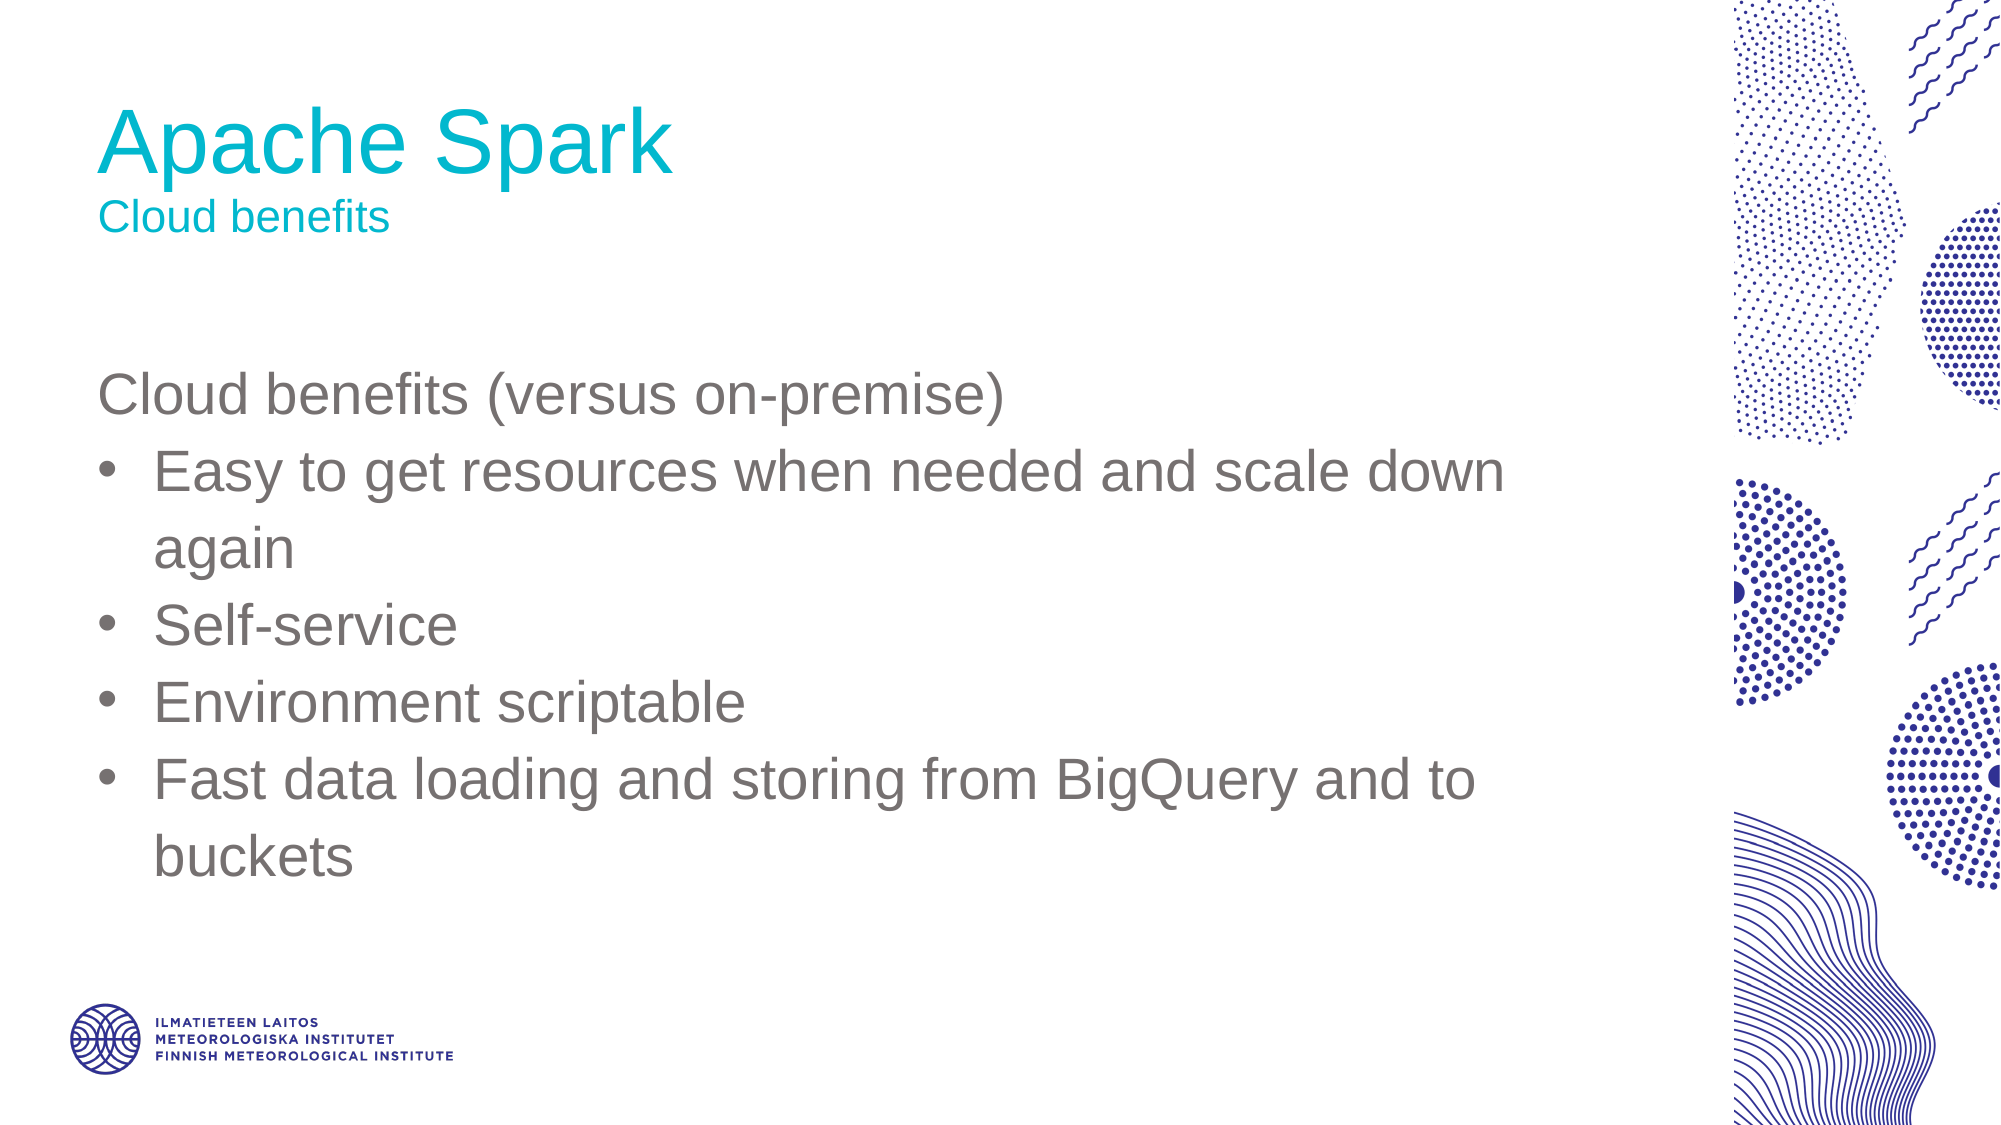

# Apache Spark Cloud benefits
Cloud benefits (versus on-premise)
Easy to get resources when needed and scale down again
Self-service
Environment scriptable
Fast data loading and storing from BigQuery and to buckets